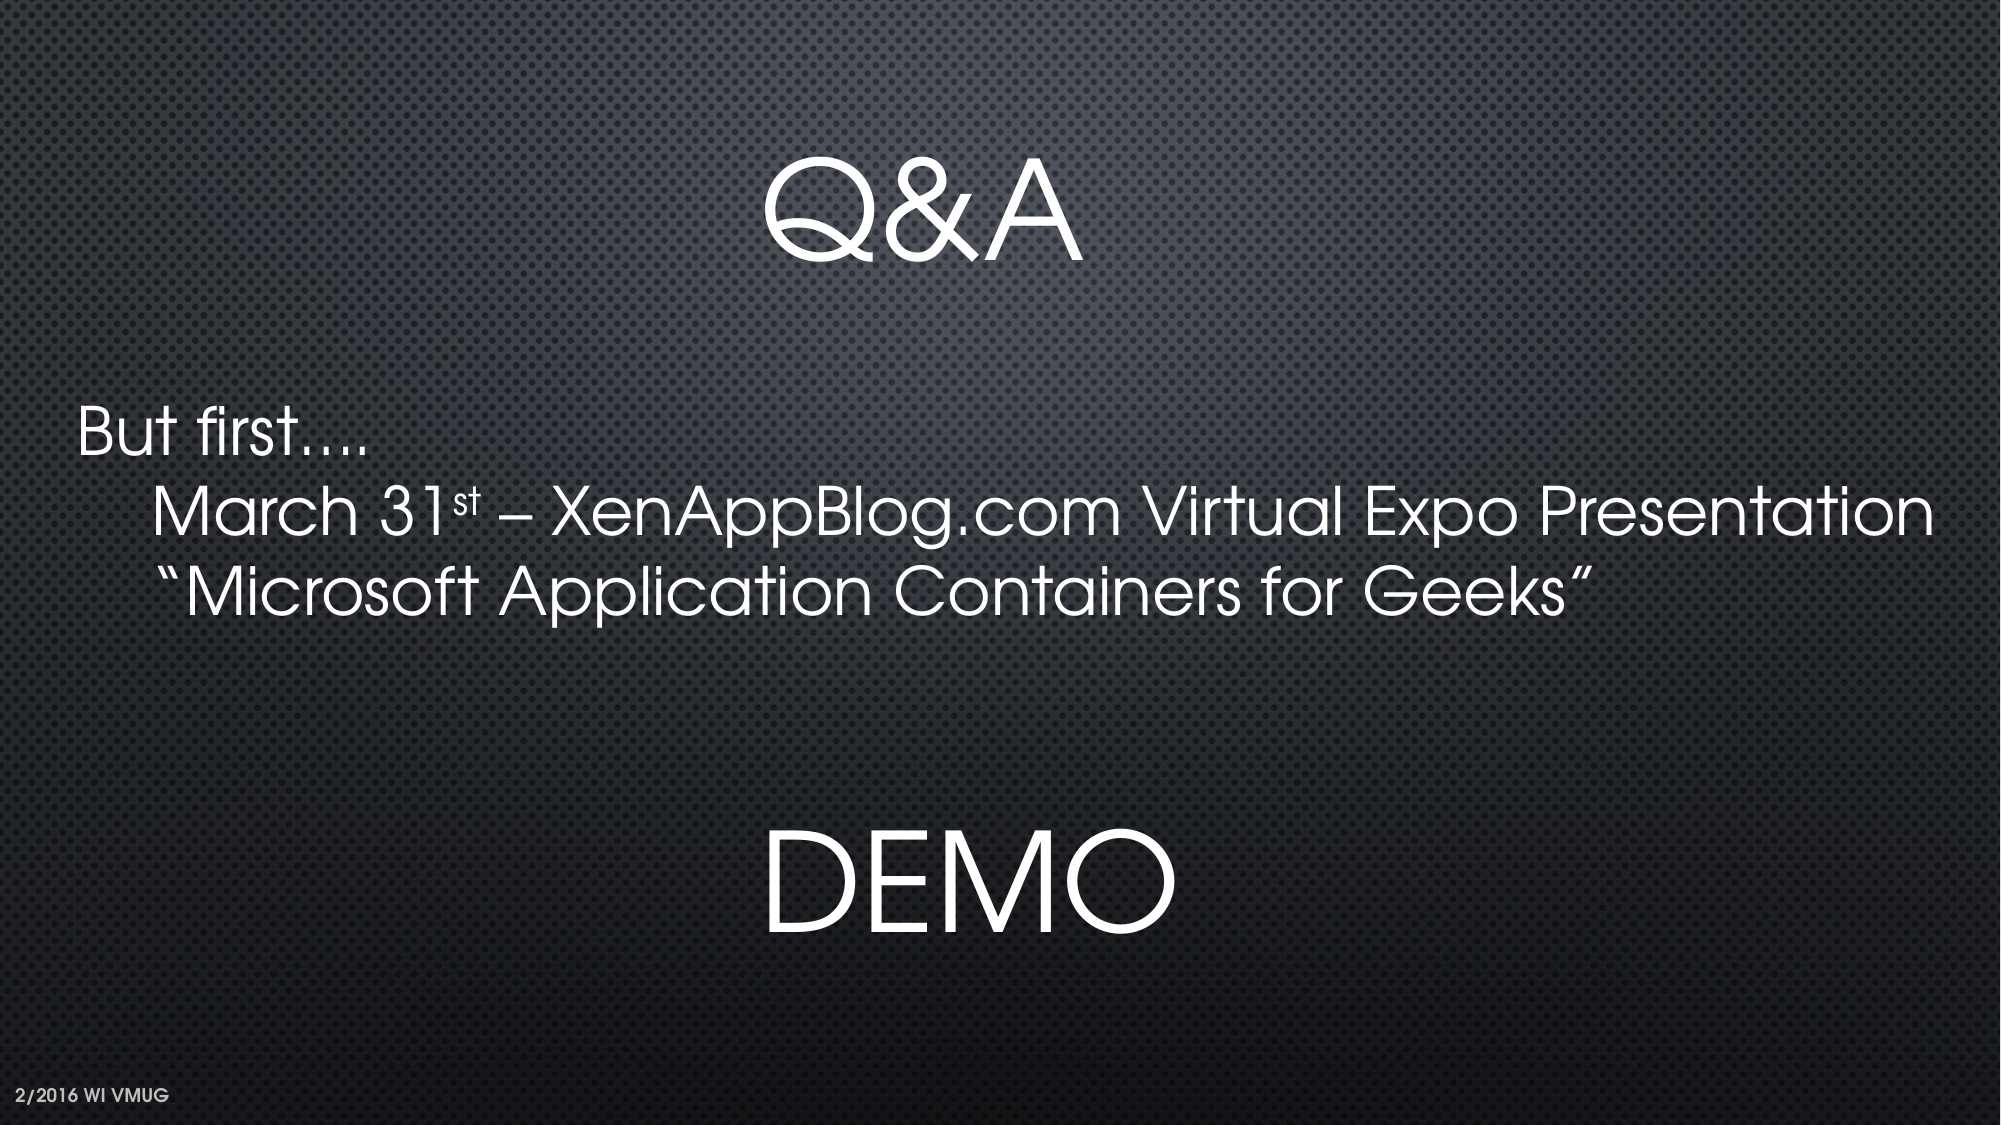

Q&A
But first….
March 31st – XenAppBlog.com Virtual Expo Presentation
“Microsoft Application Containers for Geeks”
DEMO
2/2016 WI VMUG